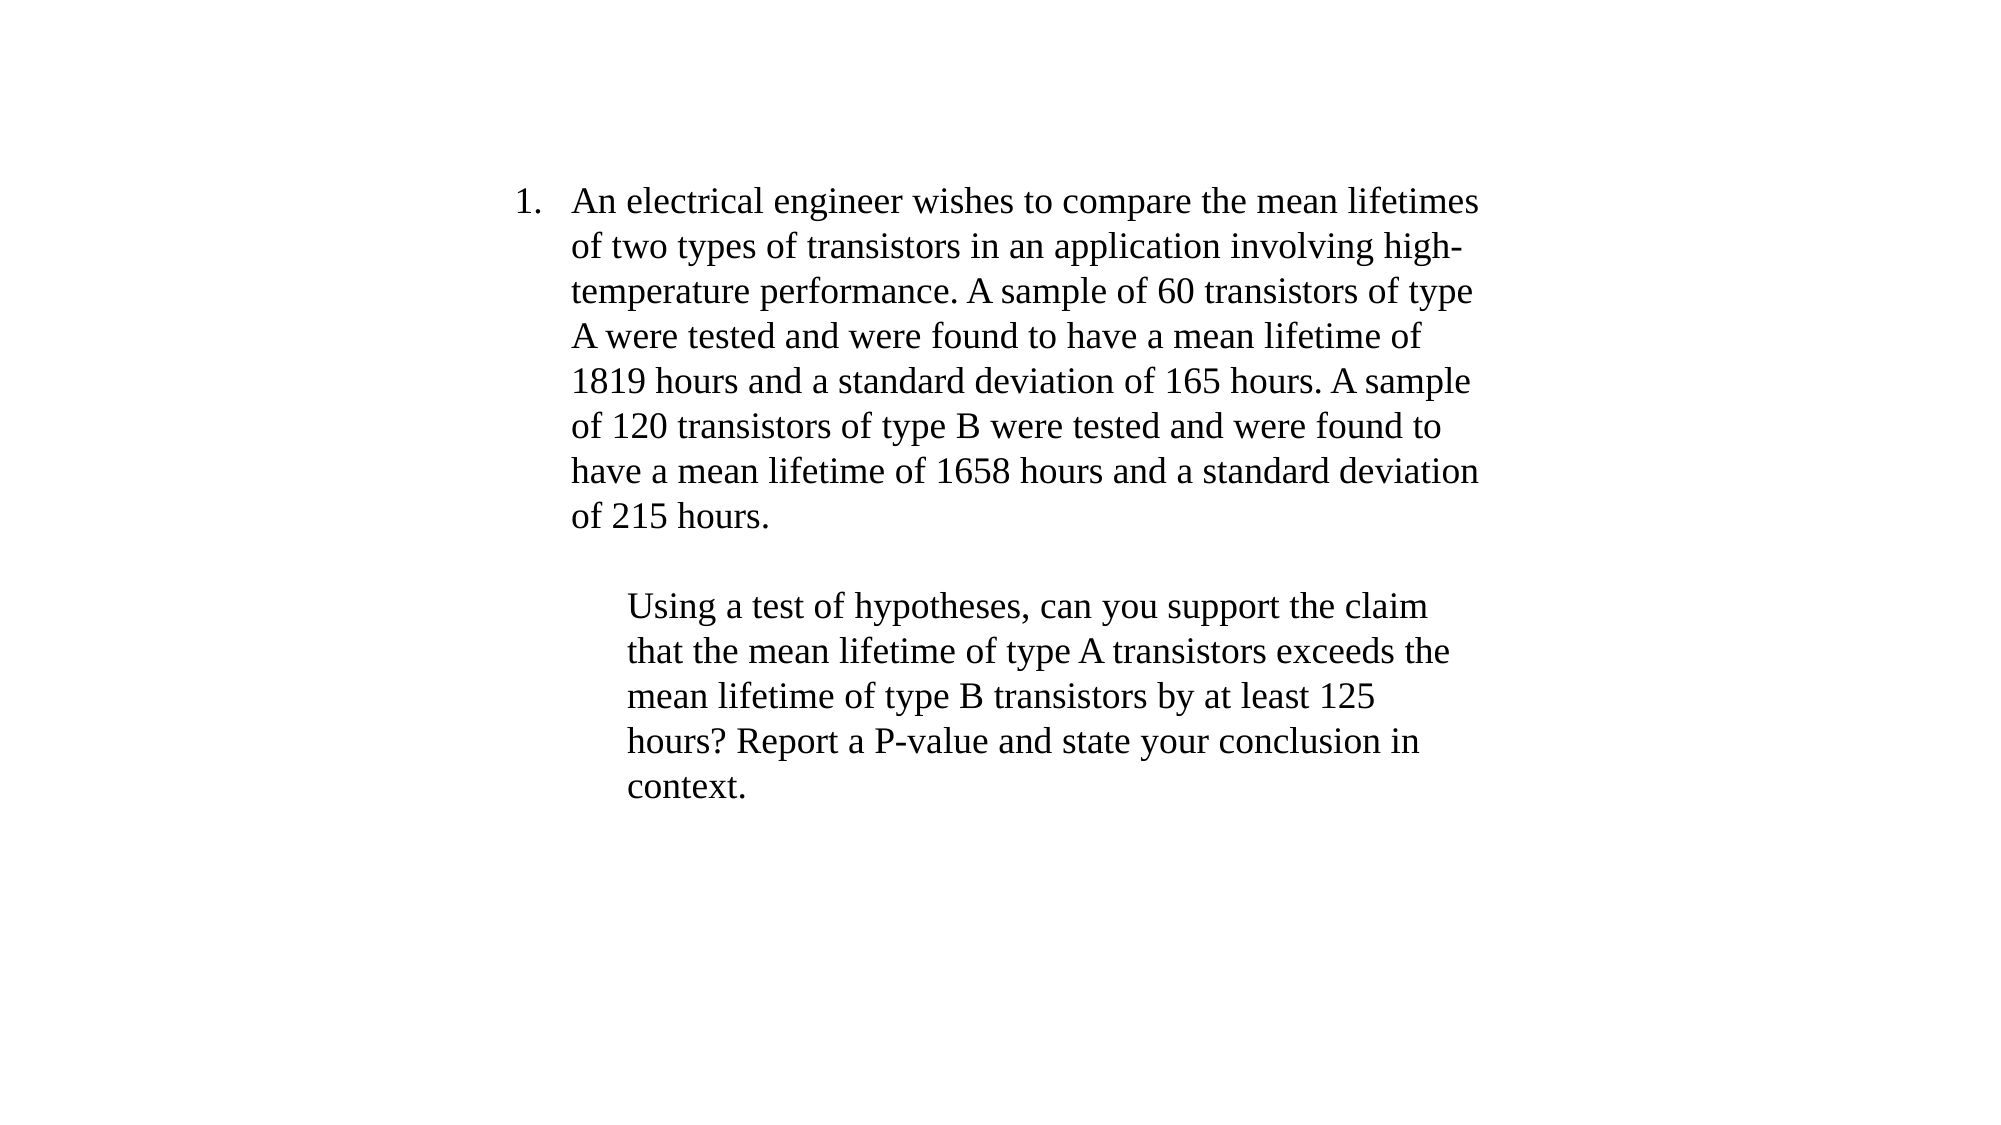

An electrical engineer wishes to compare the mean lifetimes of two types of transistors in an application involving high-temperature performance. A sample of 60 transistors of type A were tested and were found to have a mean lifetime of 1819 hours and a standard deviation of 165 hours. A sample of 120 transistors of type B were tested and were found to have a mean lifetime of 1658 hours and a standard deviation of 215 hours.

Using a test of hypotheses, can you support the claim that the mean lifetime of type A transistors exceeds the mean lifetime of type B transistors by at least 125 hours? Report a P-value and state your conclusion in context.